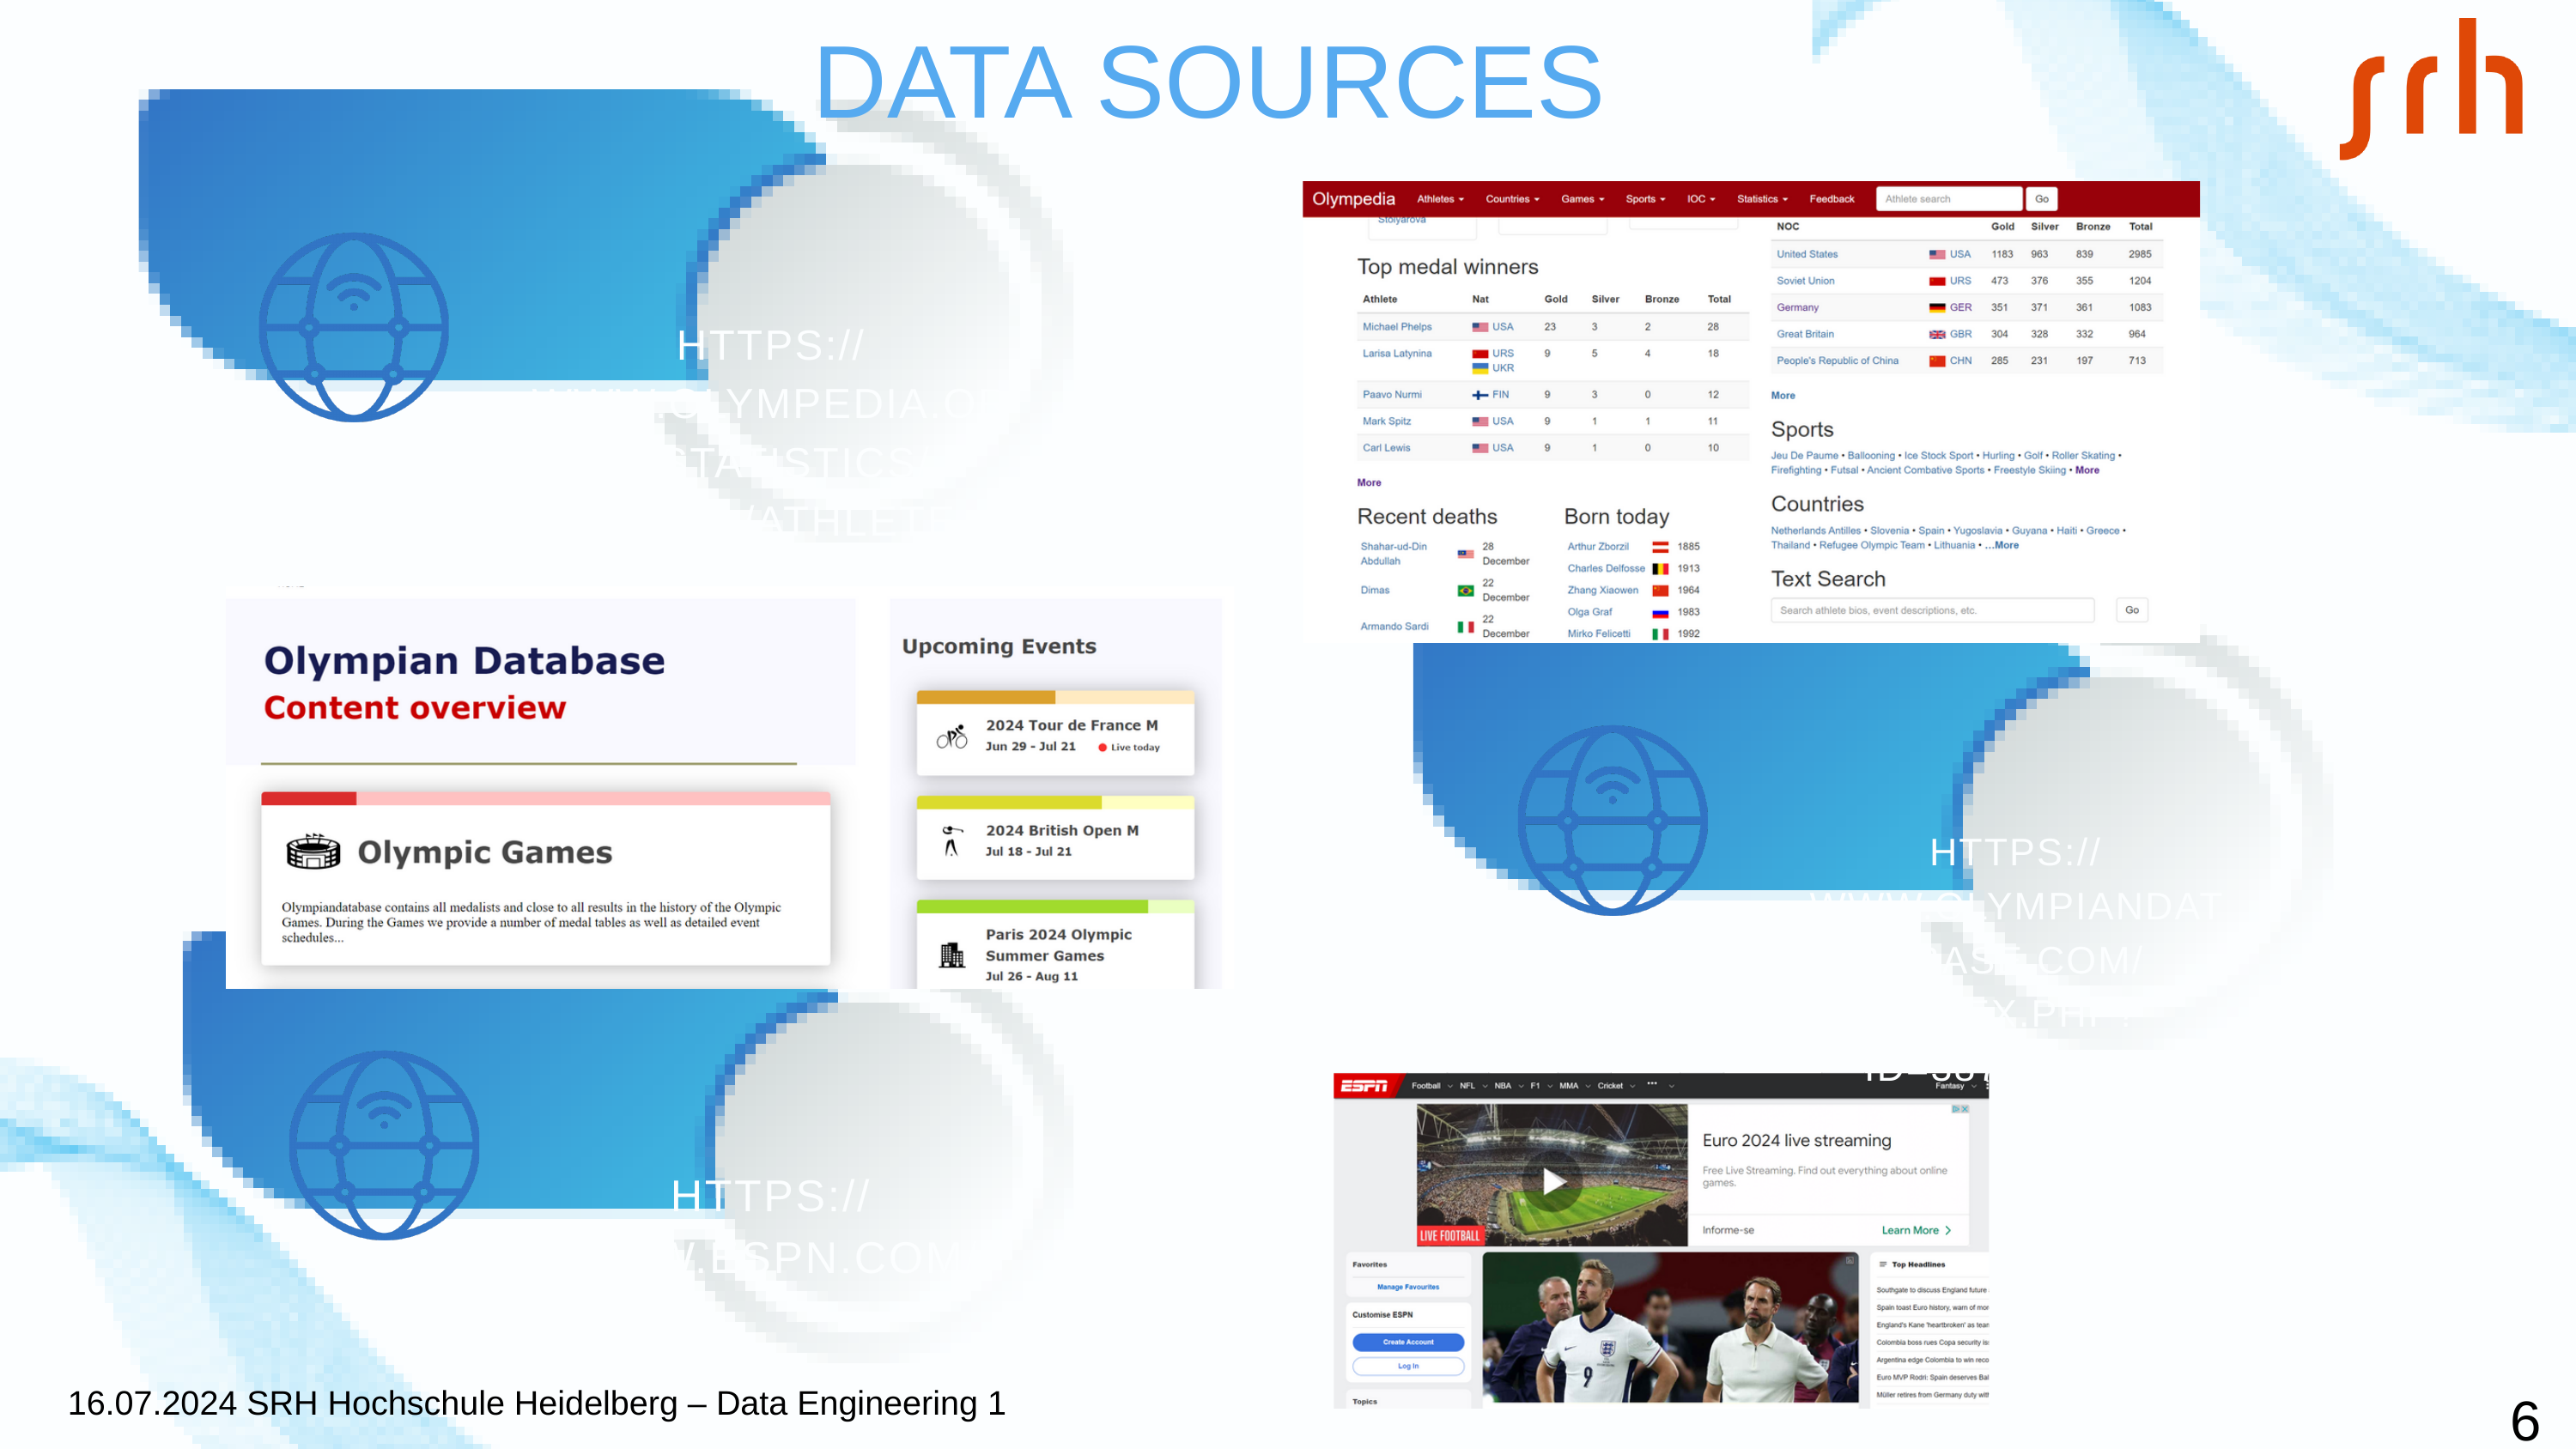

DATA SOURCES

HTTPS://WWW.OLYMPEDIA.ORG/STATISTICS/MEDAL/ATHLETE

HTTPS://WWW.OLYMPIANDATABASE.COM/INDEX.PHP?ID=387086&L=1
SERVICE 02

HTTPS://WWW.ESPN.COM/
6
16.07.2024 SRH Hochschule Heidelberg – Data Engineering 1